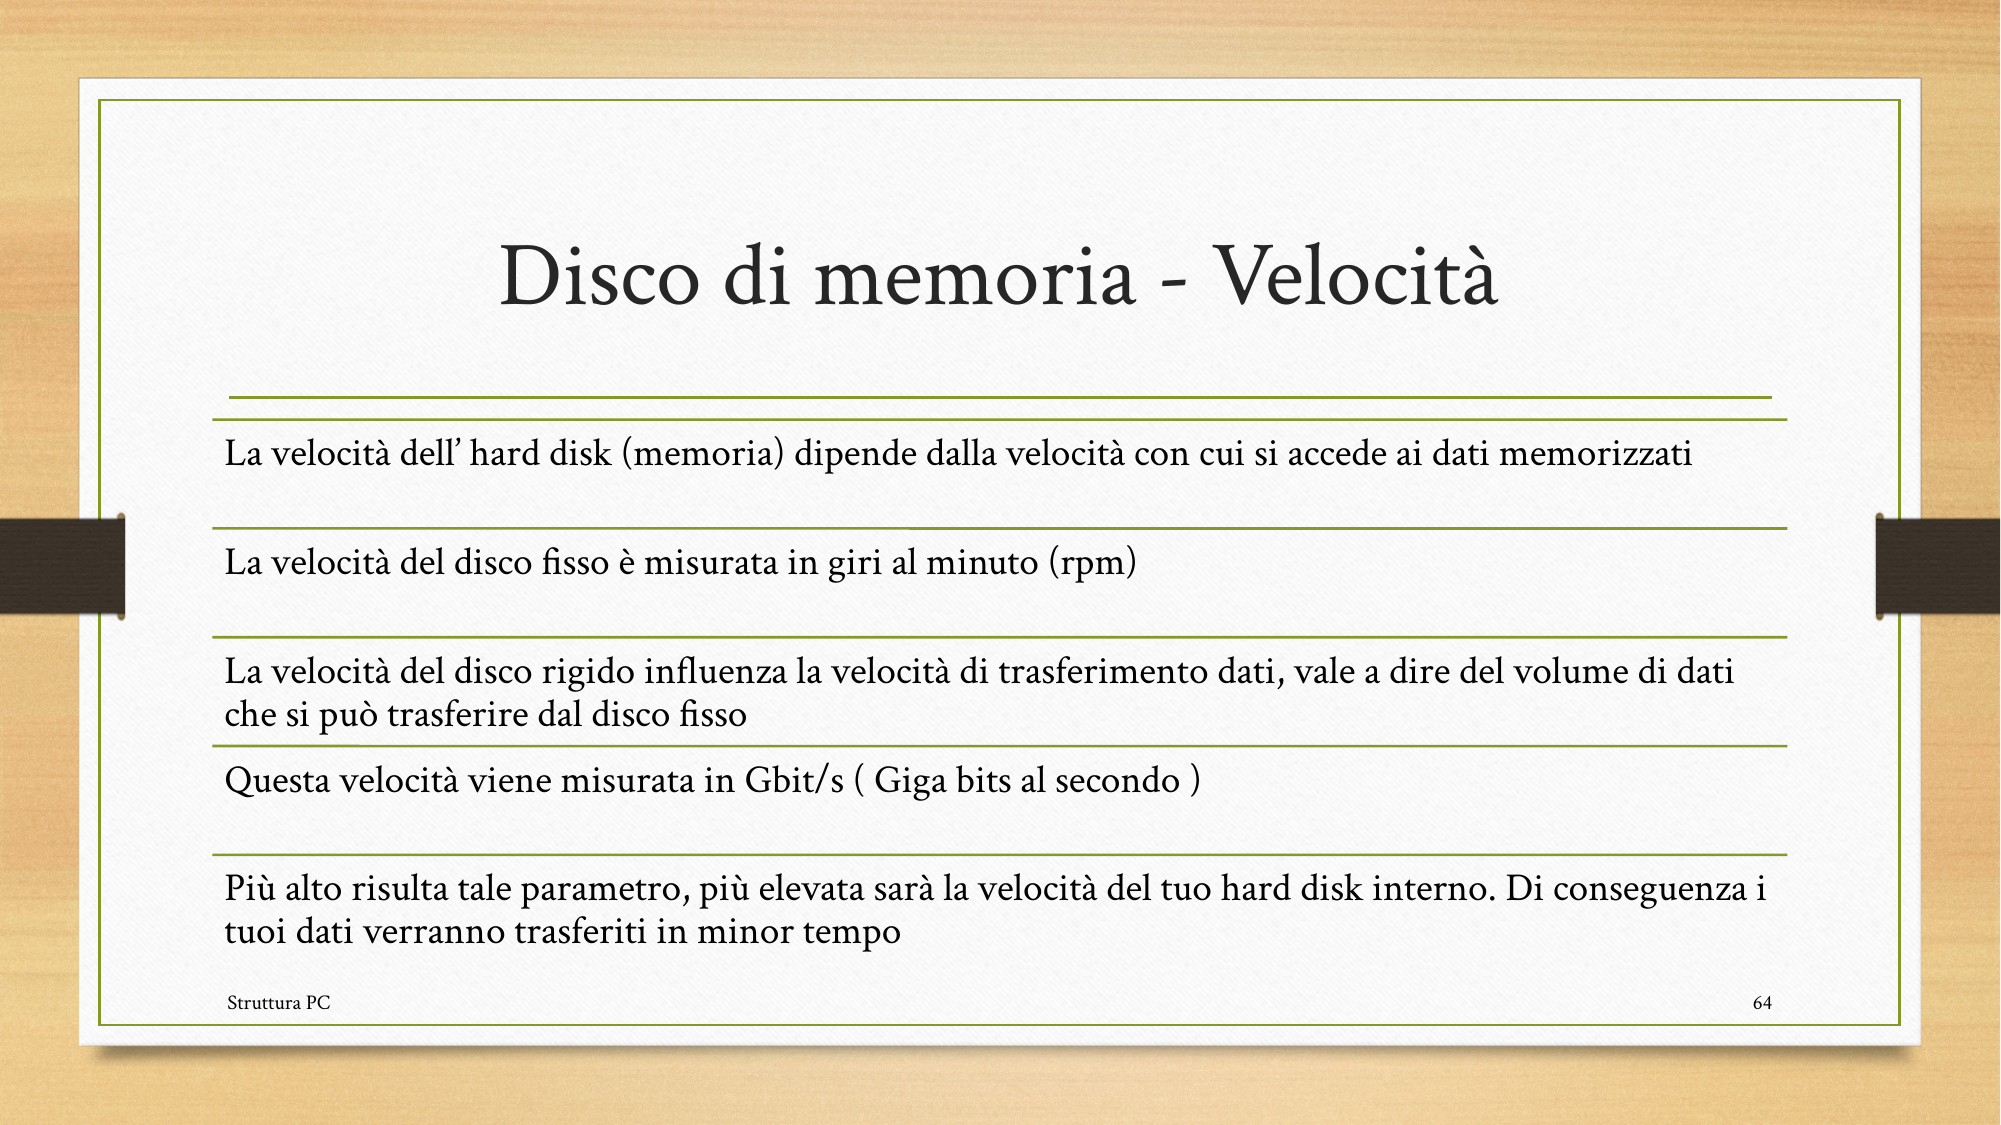

# Disco di memoria - Velocità
La velocità dell’ hard disk (memoria) dipende dalla velocità con cui si accede ai dati memorizzati
La velocità del disco fisso è misurata in giri al minuto (rpm)
La velocità del disco rigido influenza la velocità di trasferimento dati, vale a dire del volume di dati che si può trasferire dal disco fisso
Questa velocità viene misurata in Gbit/s ( Giga bits al secondo )
Più alto risulta tale parametro, più elevata sarà la velocità del tuo hard disk interno. Di conseguenza i tuoi dati verranno trasferiti in minor tempo
Struttura PC
64